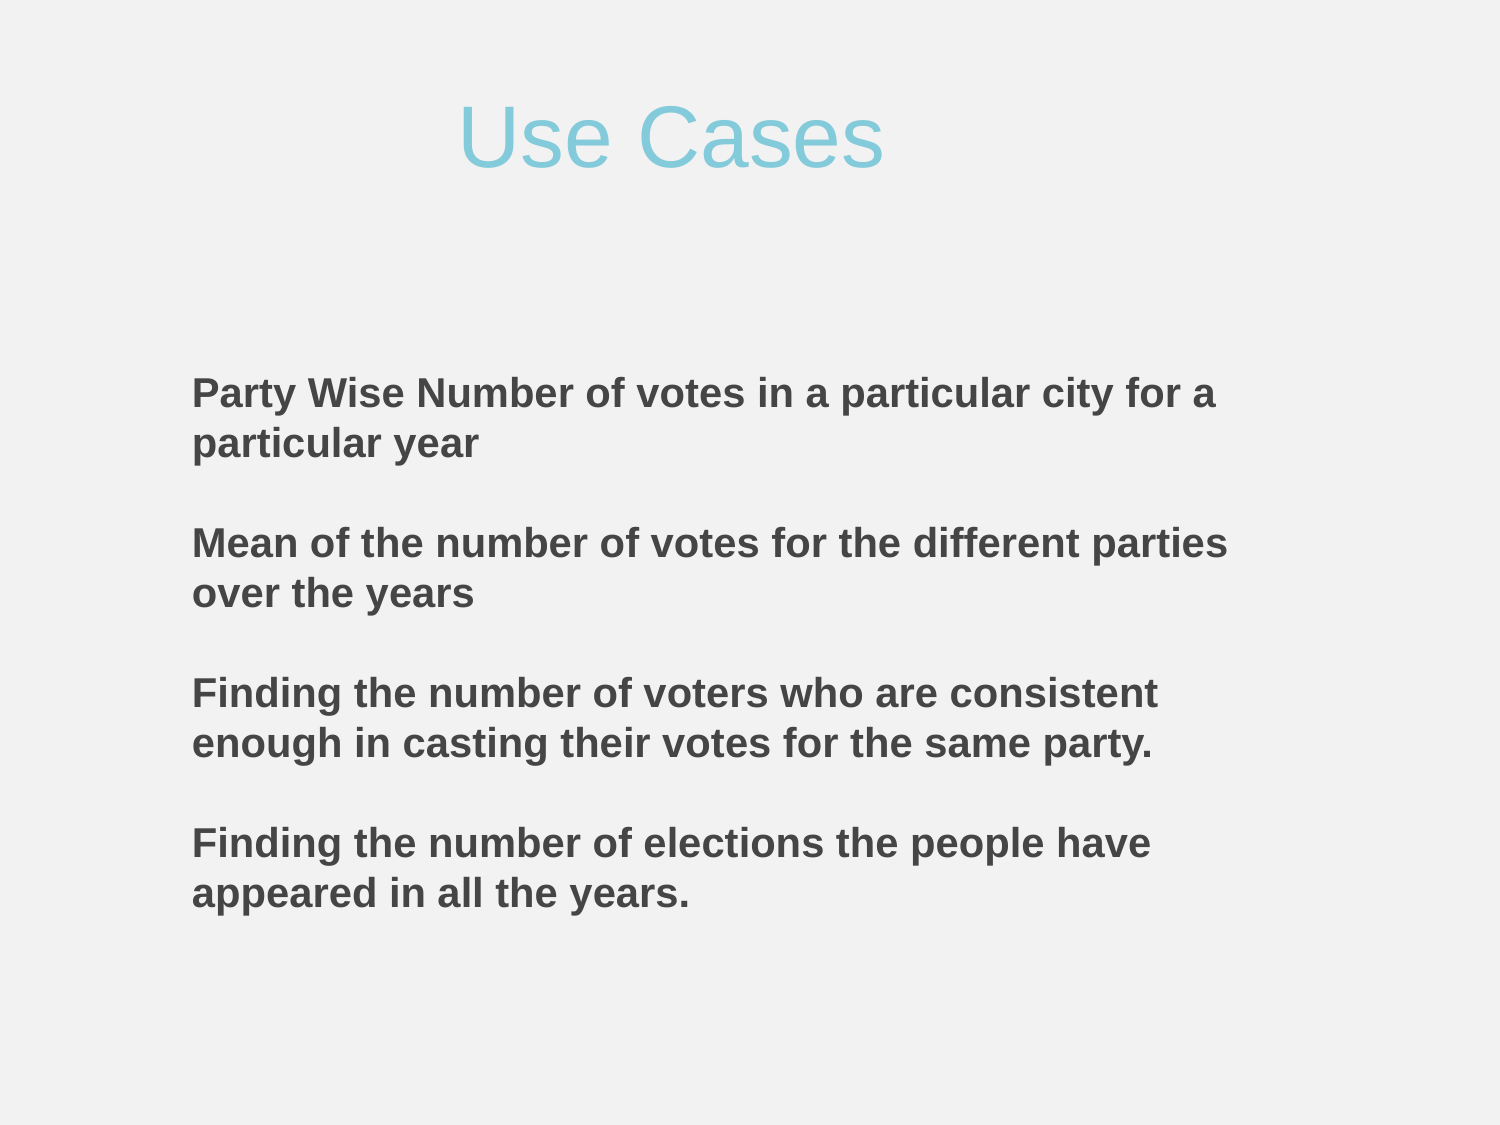

Use Cases
Party Wise Number of votes in a particular city for a particular year

Mean of the number of votes for the different parties over the years

Finding the number of voters who are consistent enough in casting their votes for the same party.

Finding the number of elections the people have appeared in all the years.